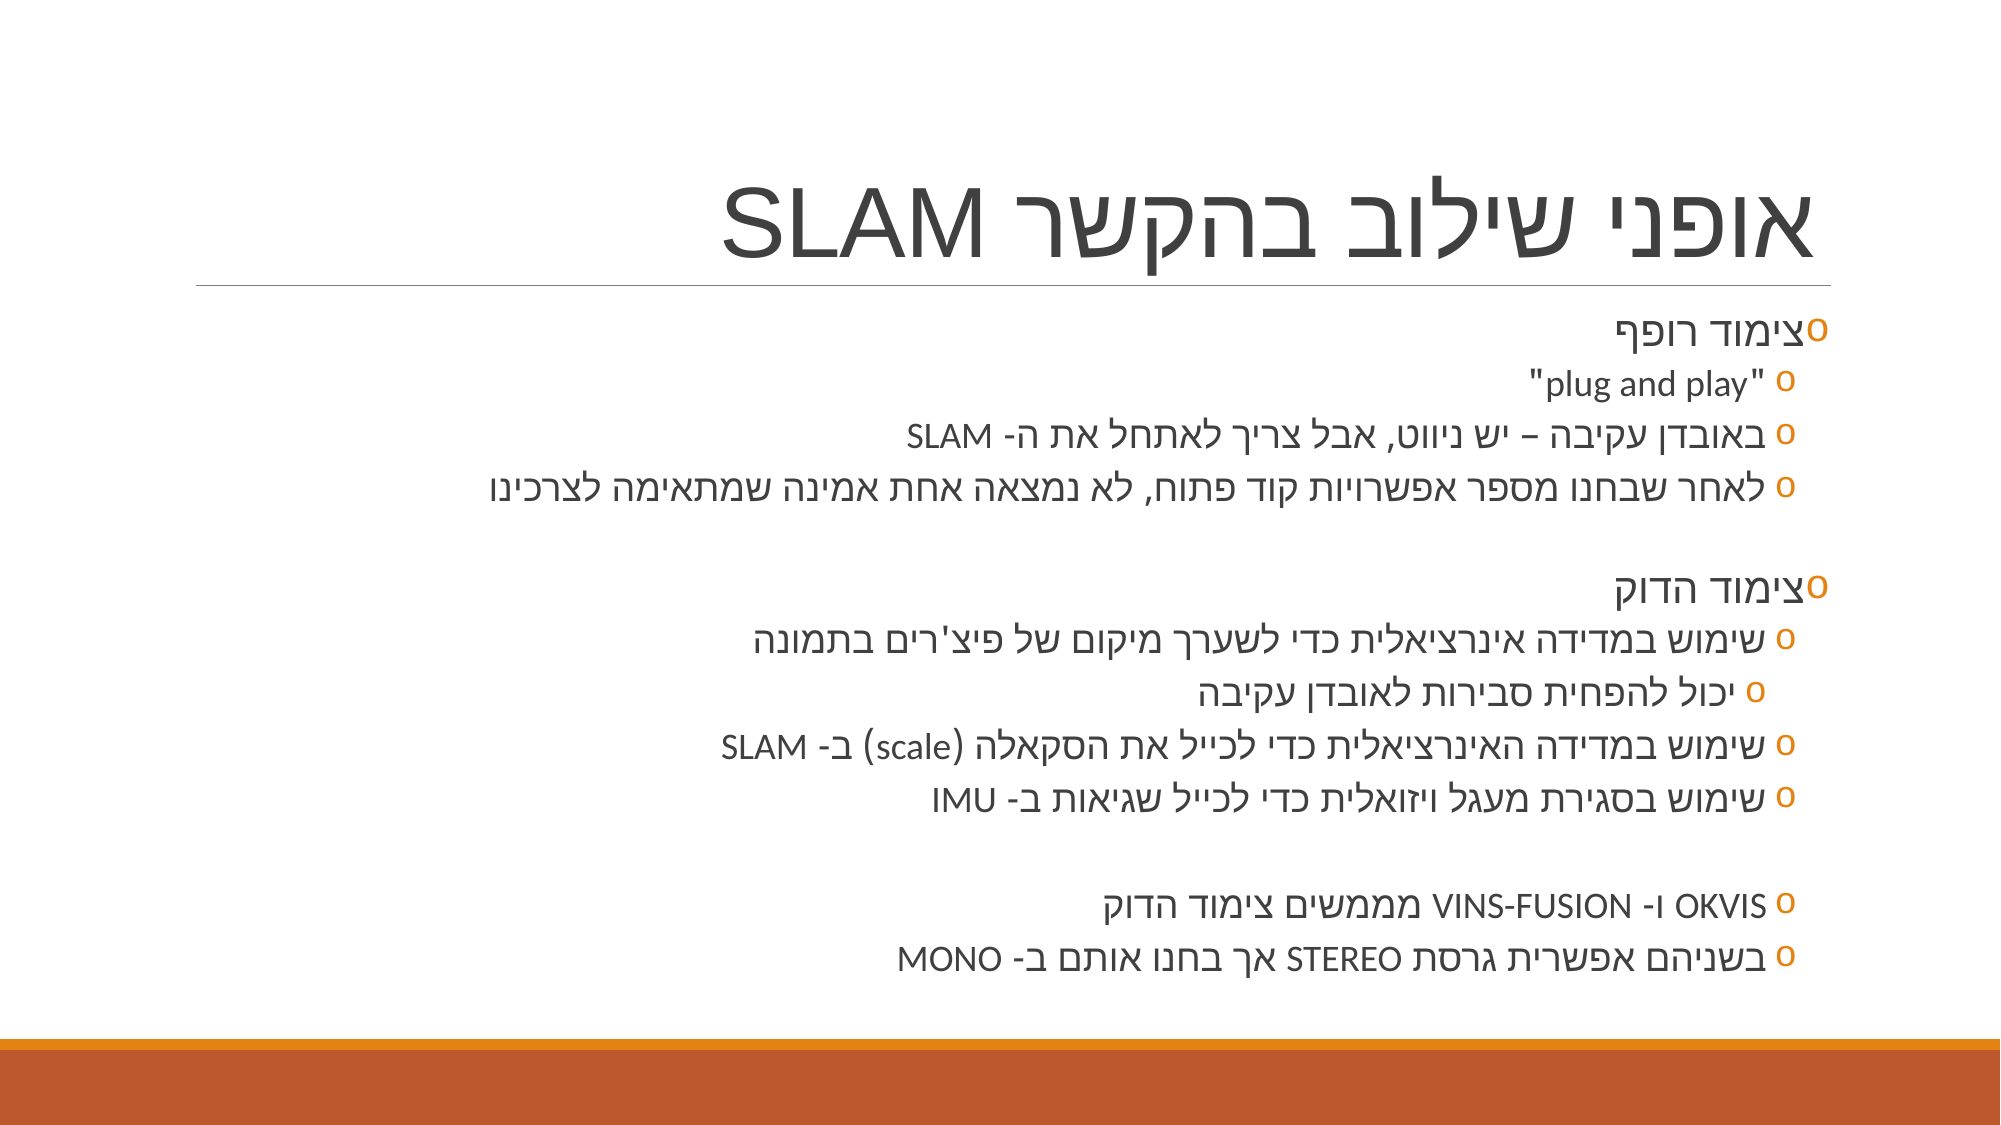

# אופני שילוב בהקשר SLAM
צימוד רופף
"plug and play"
באובדן עקיבה – יש ניווט, אבל צריך לאתחל את ה- SLAM
לאחר שבחנו מספר אפשרויות קוד פתוח, לא נמצאה אחת אמינה שמתאימה לצרכינו
צימוד הדוק
שימוש במדידה אינרציאלית כדי לשערך מיקום של פיצ'רים בתמונה
יכול להפחית סבירות לאובדן עקיבה
שימוש במדידה האינרציאלית כדי לכייל את הסקאלה (scale) ב- SLAM
שימוש בסגירת מעגל ויזואלית כדי לכייל שגיאות ב- IMU

OKVIS ו- VINS-FUSION מממשים צימוד הדוק
בשניהם אפשרית גרסת STEREO אך בחנו אותם ב- MONO